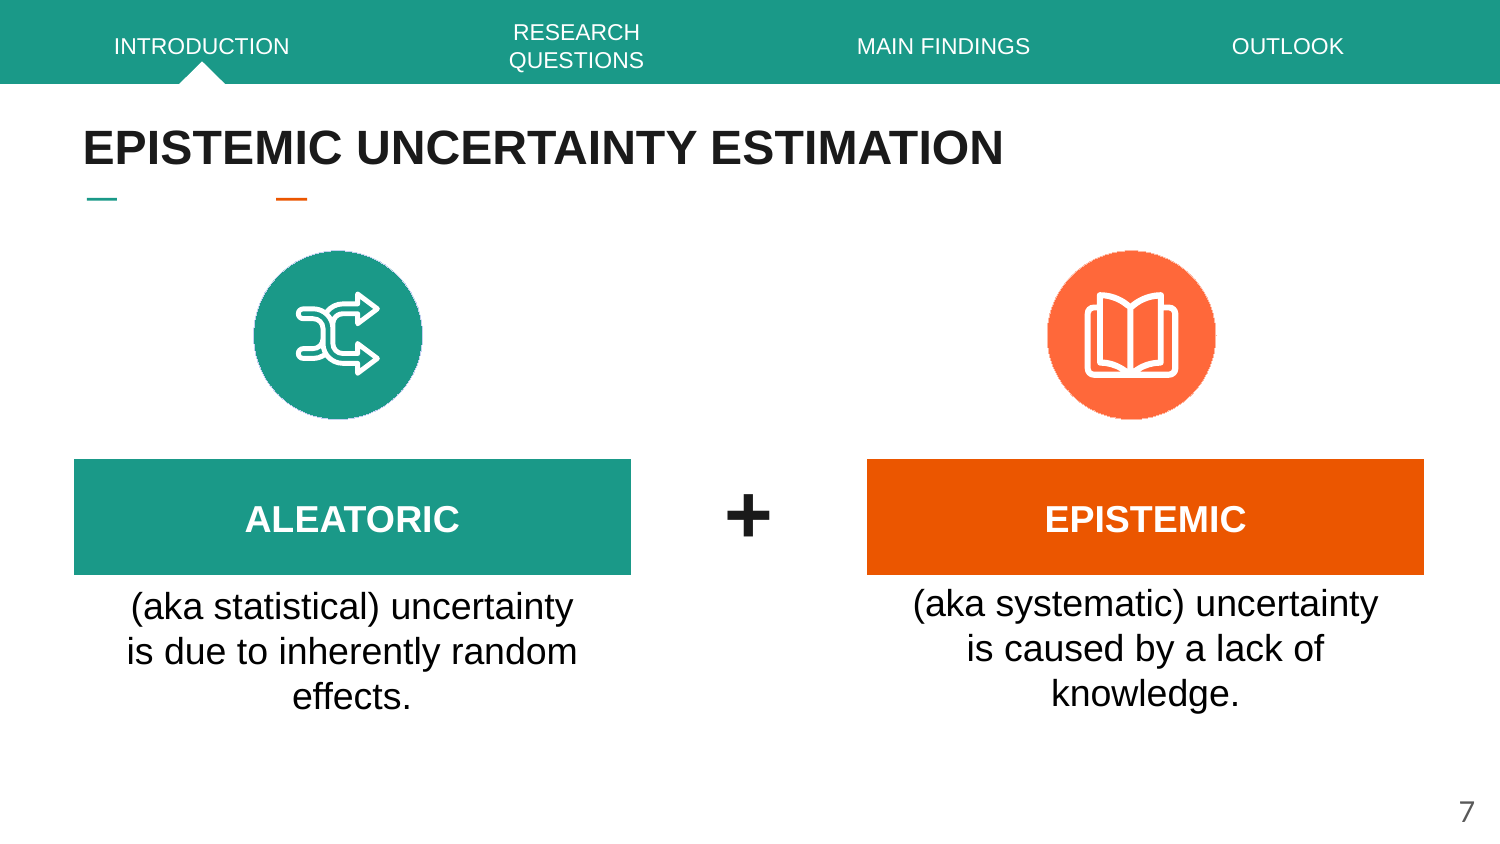

INTRODUCTION
RESEARCH QUESTIONS
MAIN FINDINGS
OUTLOOK

EPISTEMIC UNCERTAINTY ESTIMATION

+
ALEATORIC
EPISTEMIC
(aka statistical) uncertainty
is due to inherently random effects.
(aka systematic) uncertainty
is caused by a lack of knowledge.
7